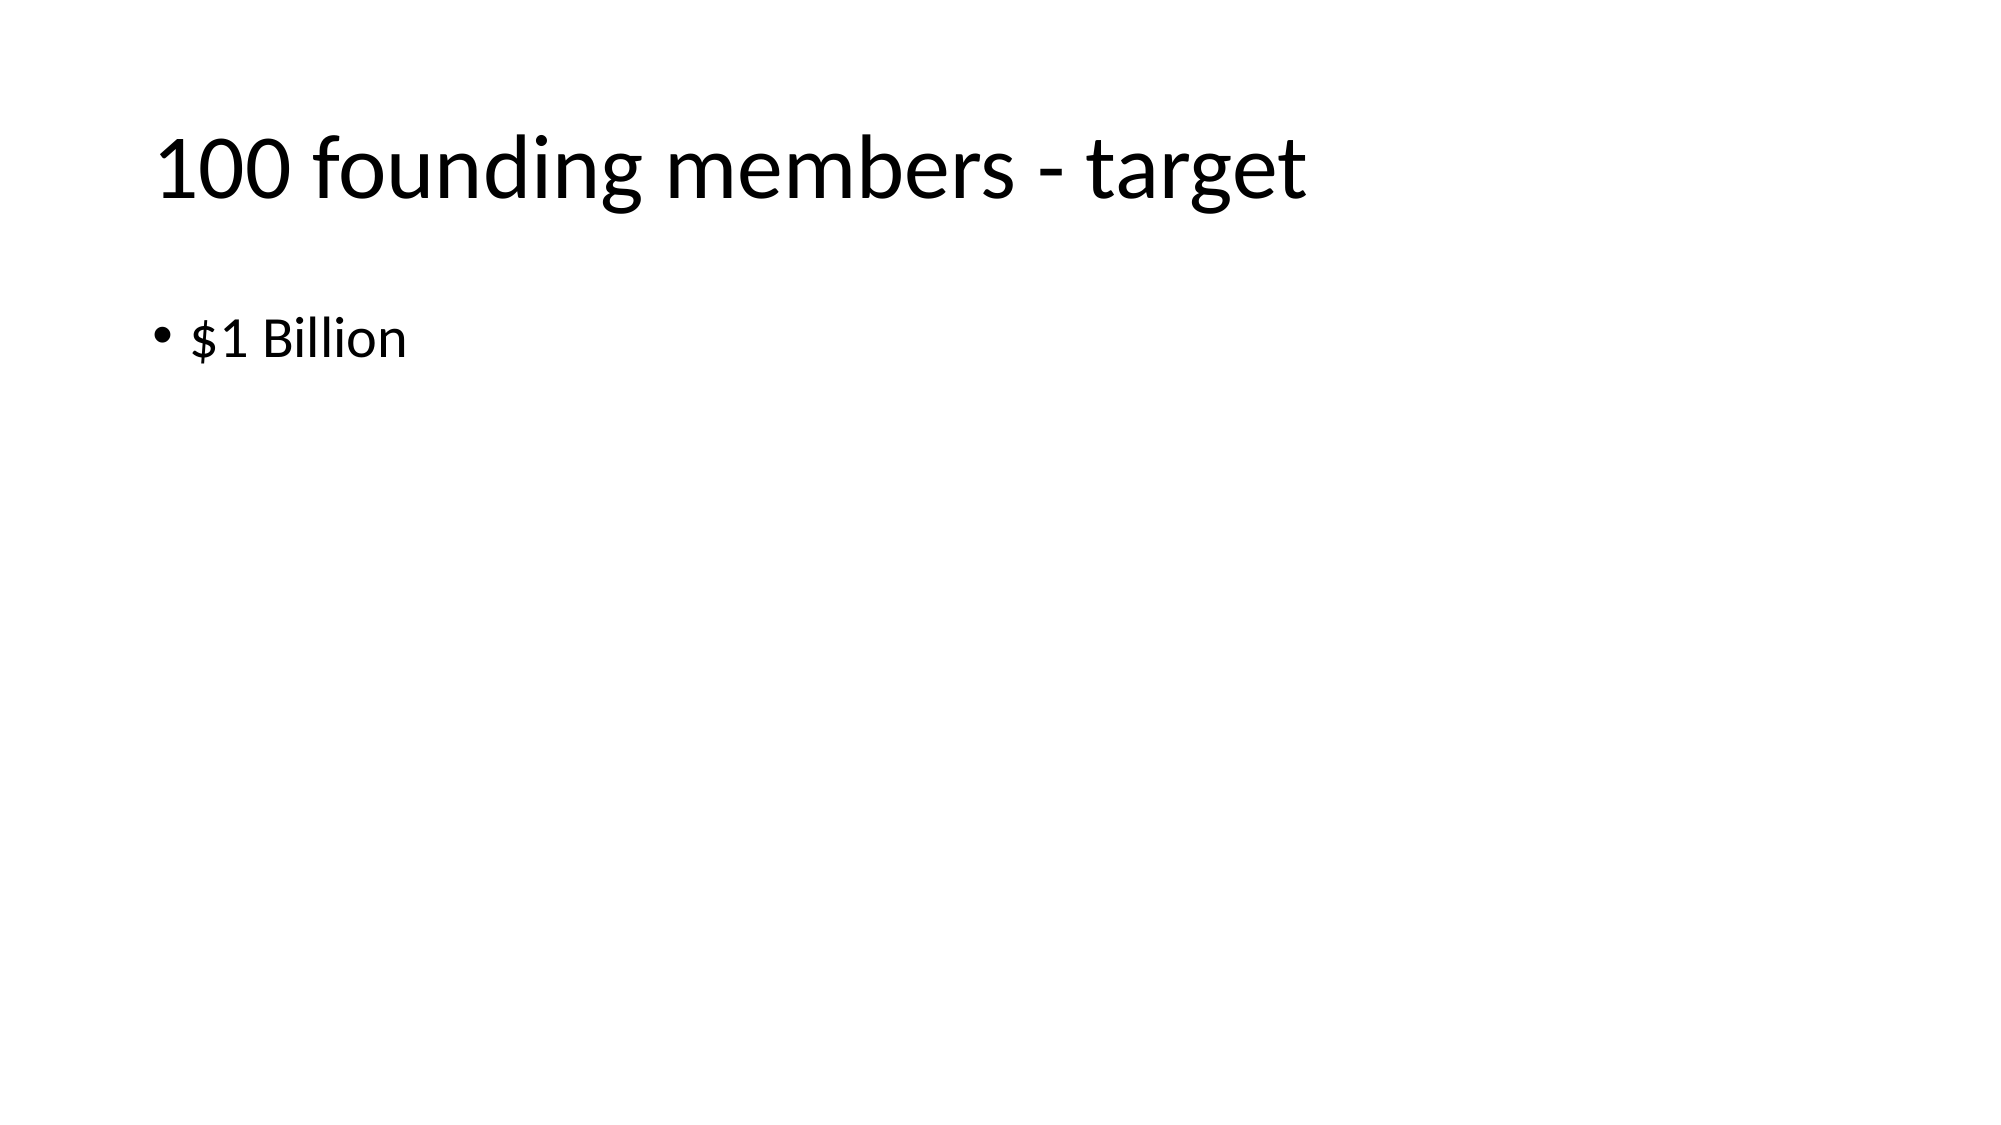

# 100 founding members - target
$1 Billion